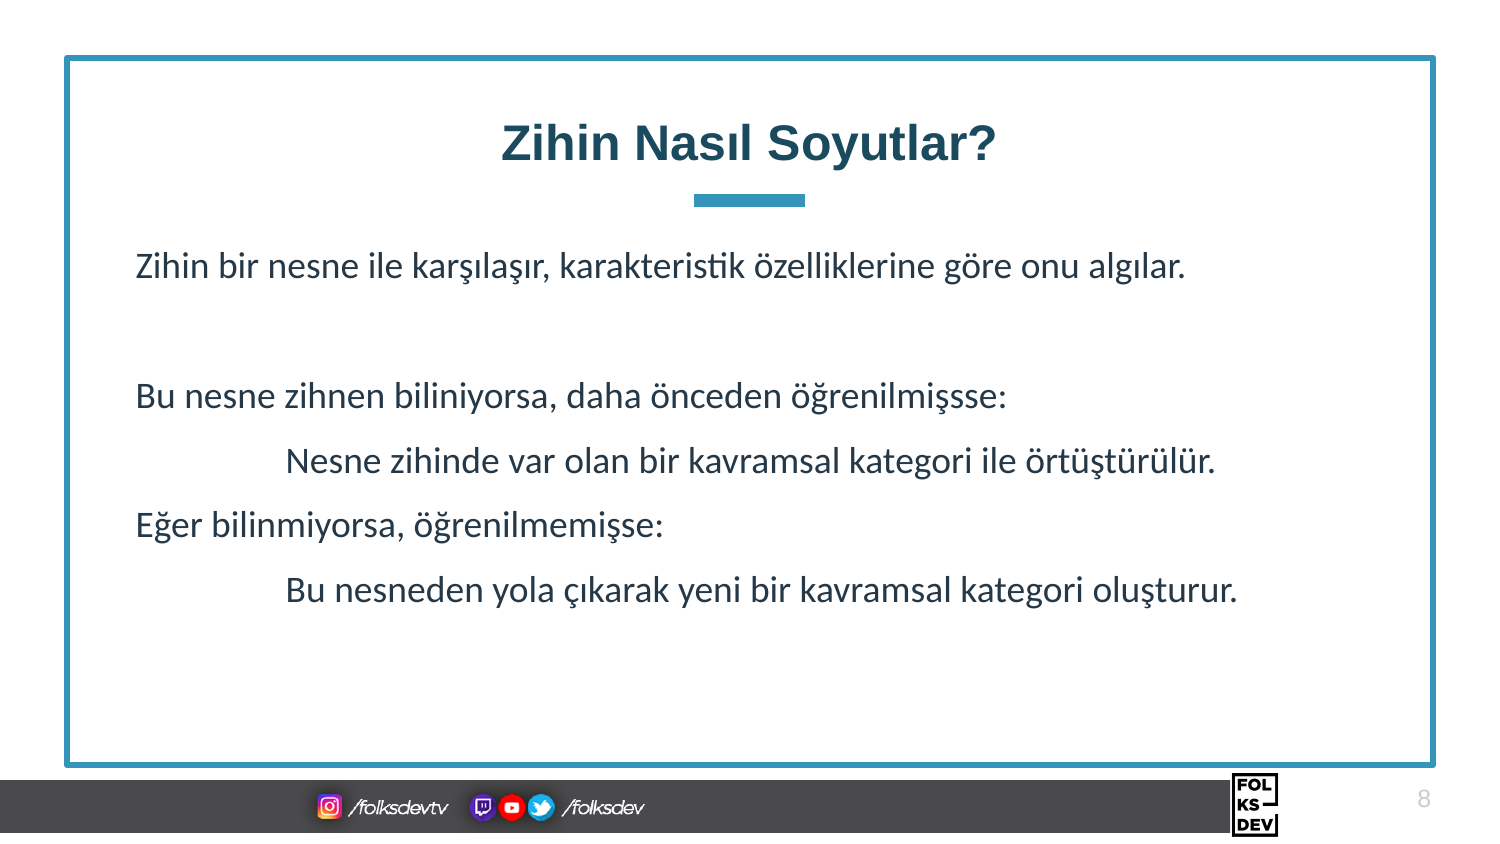

# Zihin Nasıl Soyutlar?
Zihin bir nesne ile karşılaşır, karakteristik özelliklerine göre onu algılar.

Bu nesne zihnen biliniyorsa, daha önceden öğrenilmişsse:
	Nesne zihinde var olan bir kavramsal kategori ile örtüştürülür.
Eğer bilinmiyorsa, öğrenilmemişse:
	Bu nesneden yola çıkarak yeni bir kavramsal kategori oluşturur.

8